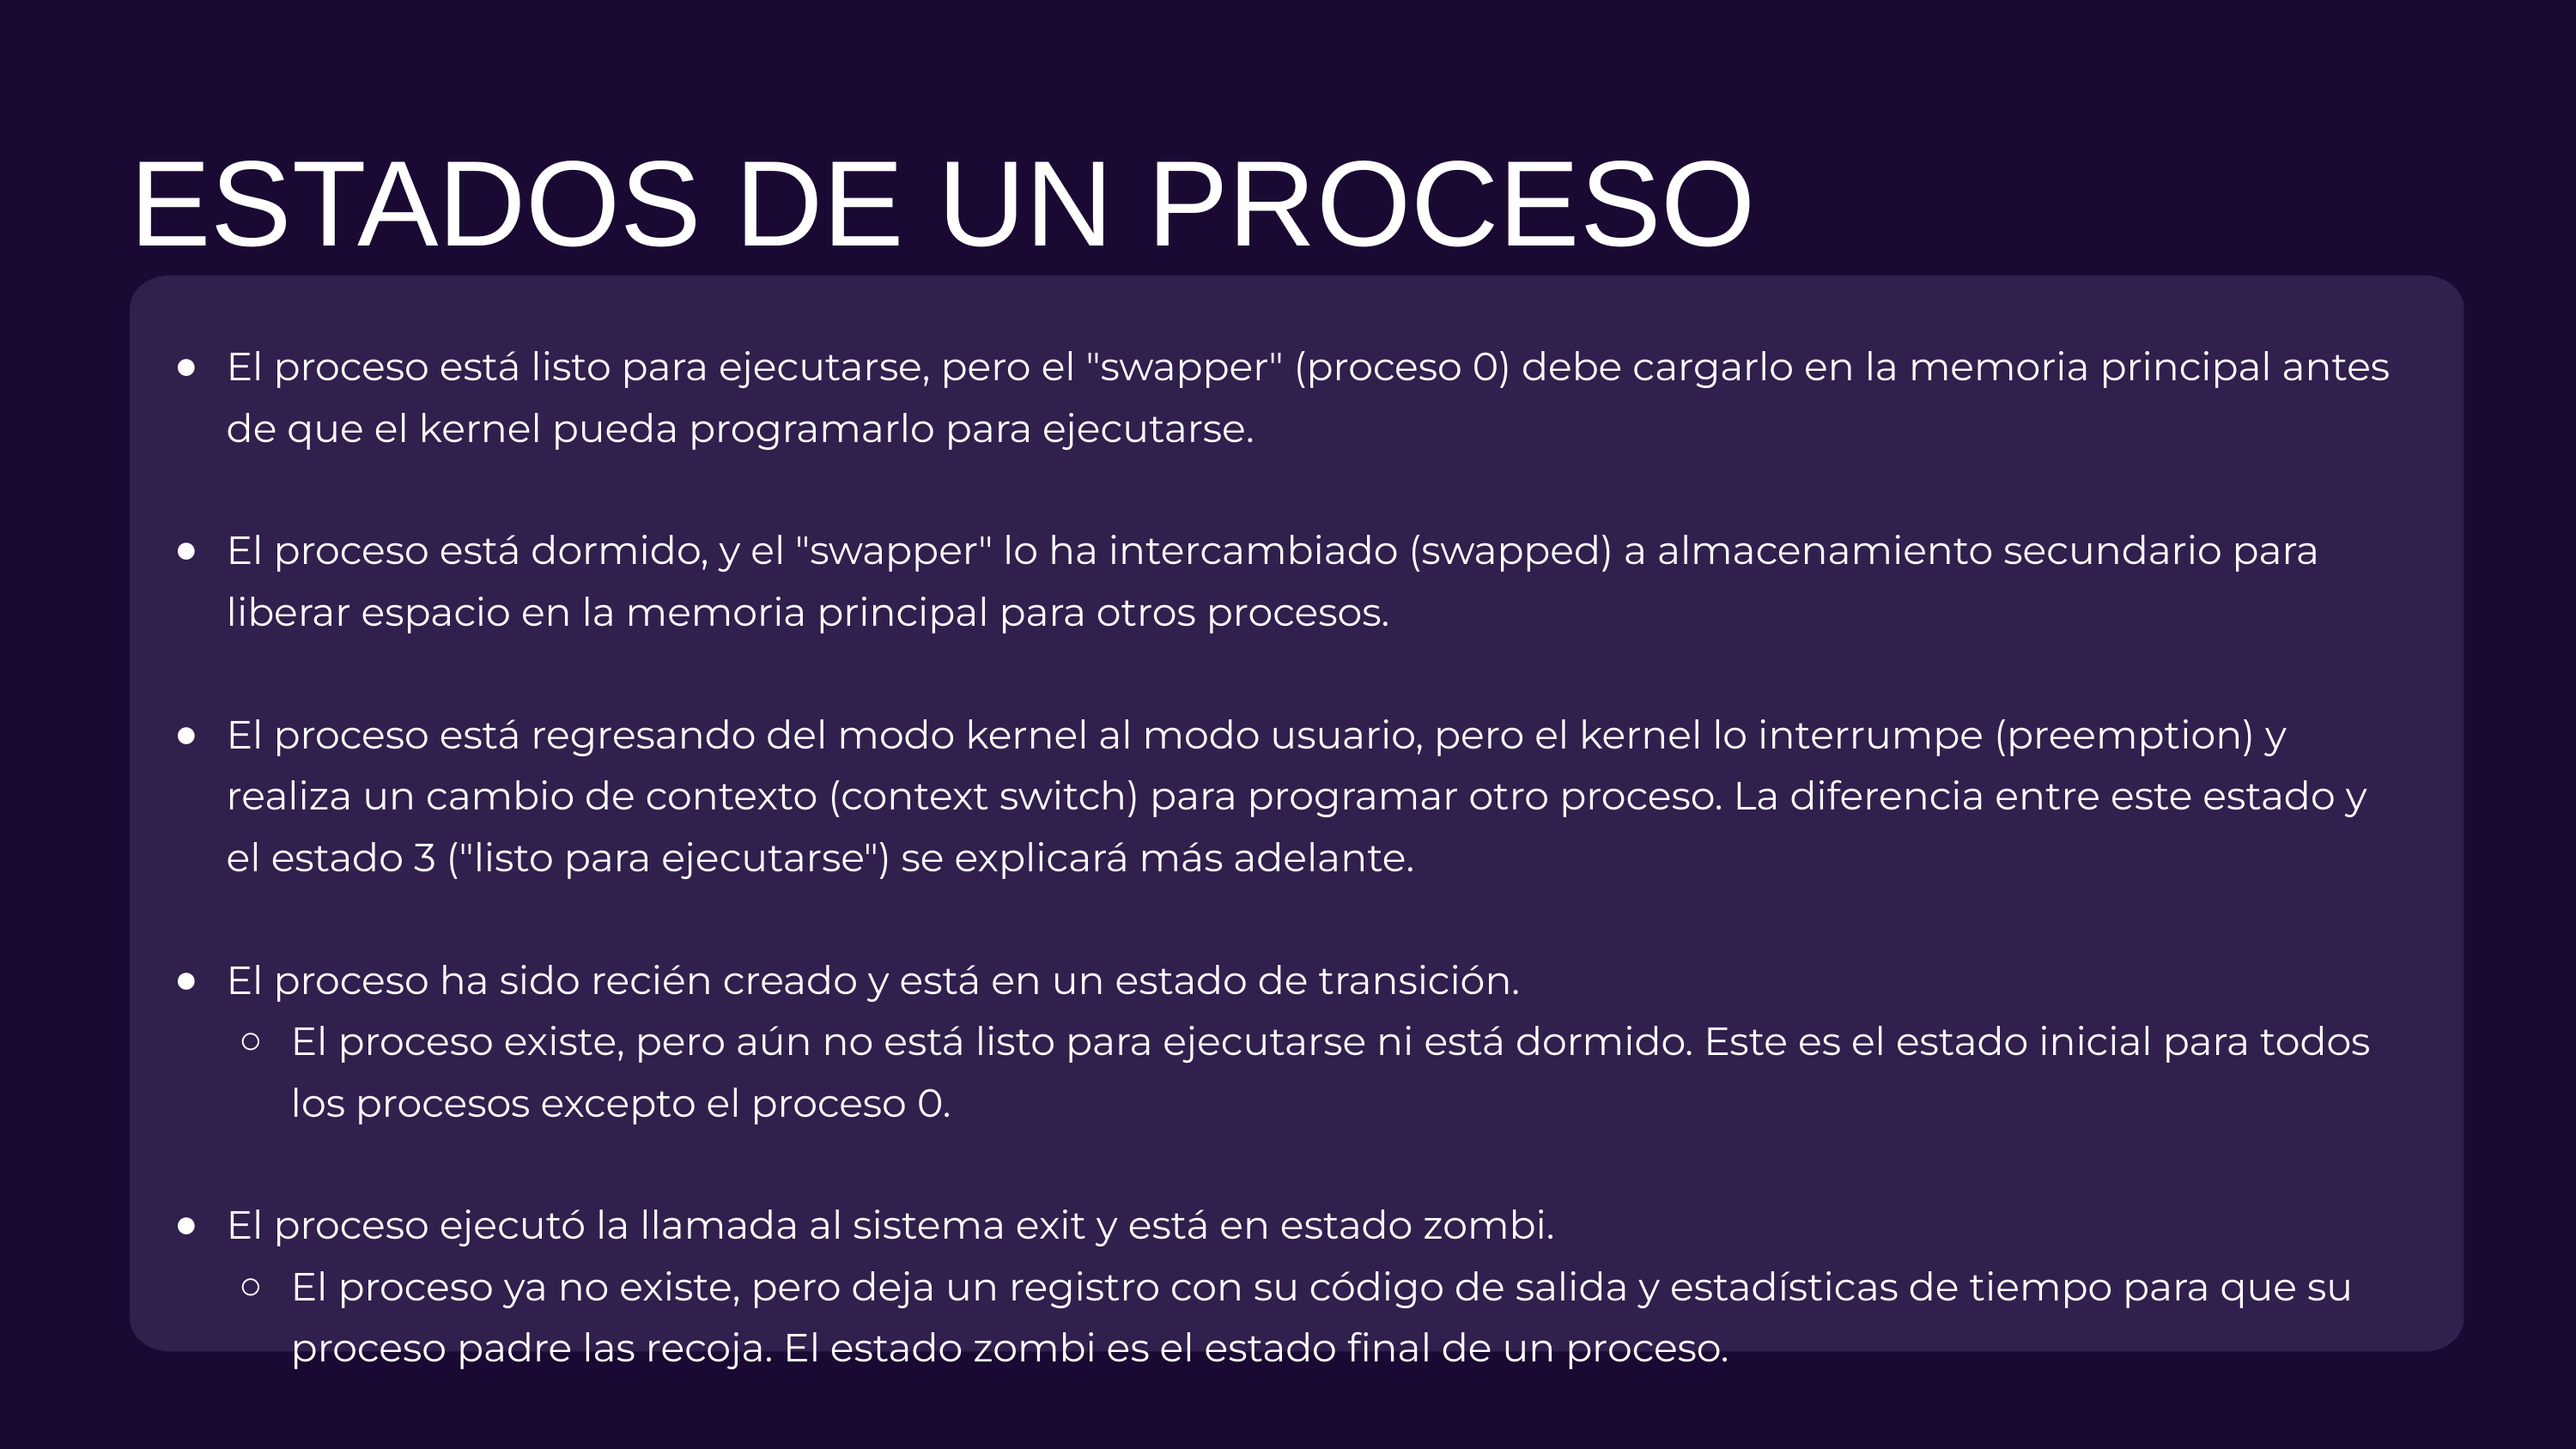

ESTADOS DE UN PROCESO

El proceso está listo para ejecutarse, pero el "swapper" (proceso 0) debe cargarlo en la memoria principal antes de que el kernel pueda programarlo para ejecutarse.

El proceso está dormido, y el "swapper" lo ha intercambiado (swapped) a almacenamiento secundario para liberar espacio en la memoria principal para otros procesos.

El proceso está regresando del modo kernel al modo usuario, pero el kernel lo interrumpe (preemption) y realiza un cambio de contexto (context switch) para programar otro proceso. La diferencia entre este estado y el estado 3 ("listo para ejecutarse") se explicará más adelante.

El proceso ha sido recién creado y está en un estado de transición.
El proceso existe, pero aún no está listo para ejecutarse ni está dormido. Este es el estado inicial para todos los procesos excepto el proceso 0.

El proceso ejecutó la llamada al sistema exit y está en estado zombi.
El proceso ya no existe, pero deja un registro con su código de salida y estadísticas de tiempo para que su proceso padre las recoja. El estado zombi es el estado final de un proceso.